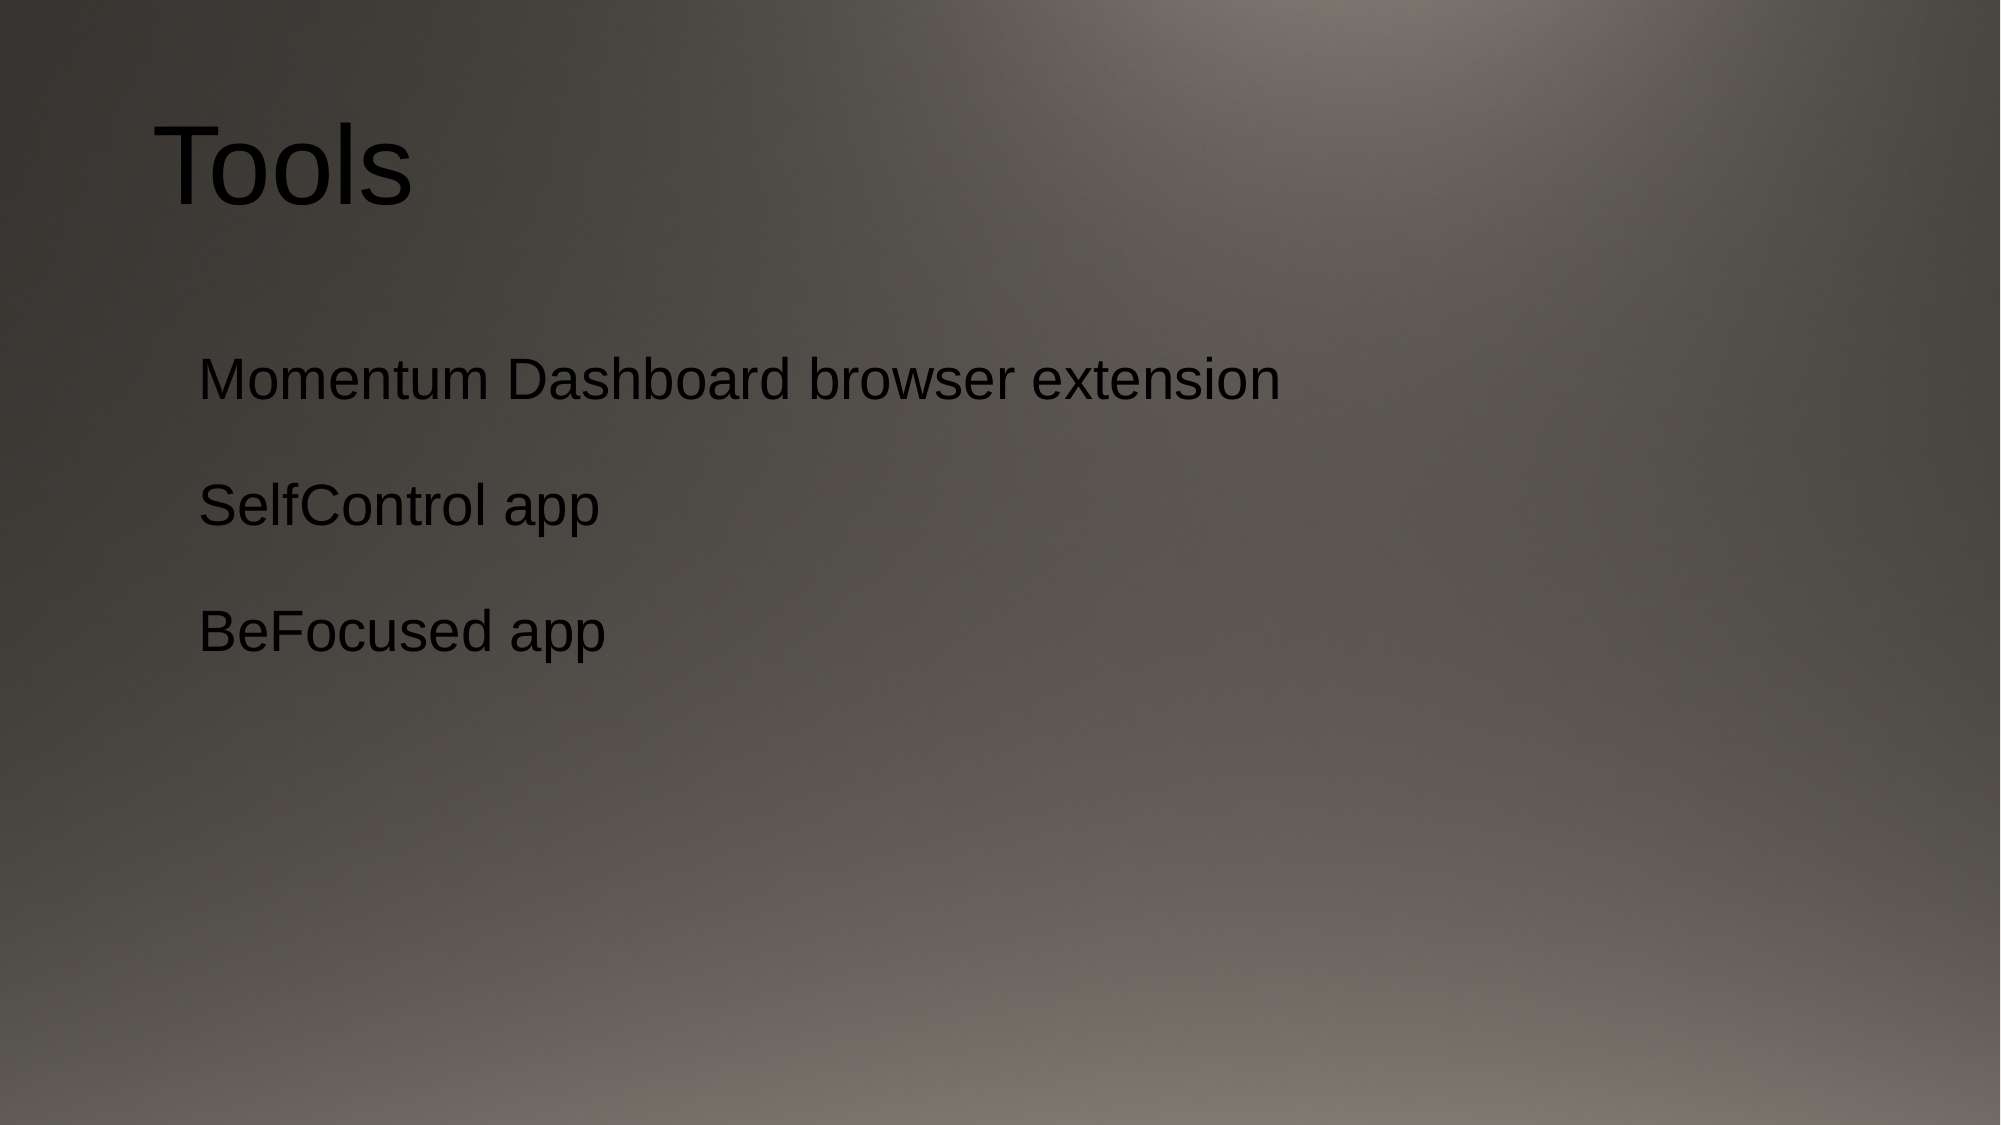

# Tools
Momentum Dashboard browser extension
SelfControl app
BeFocused app